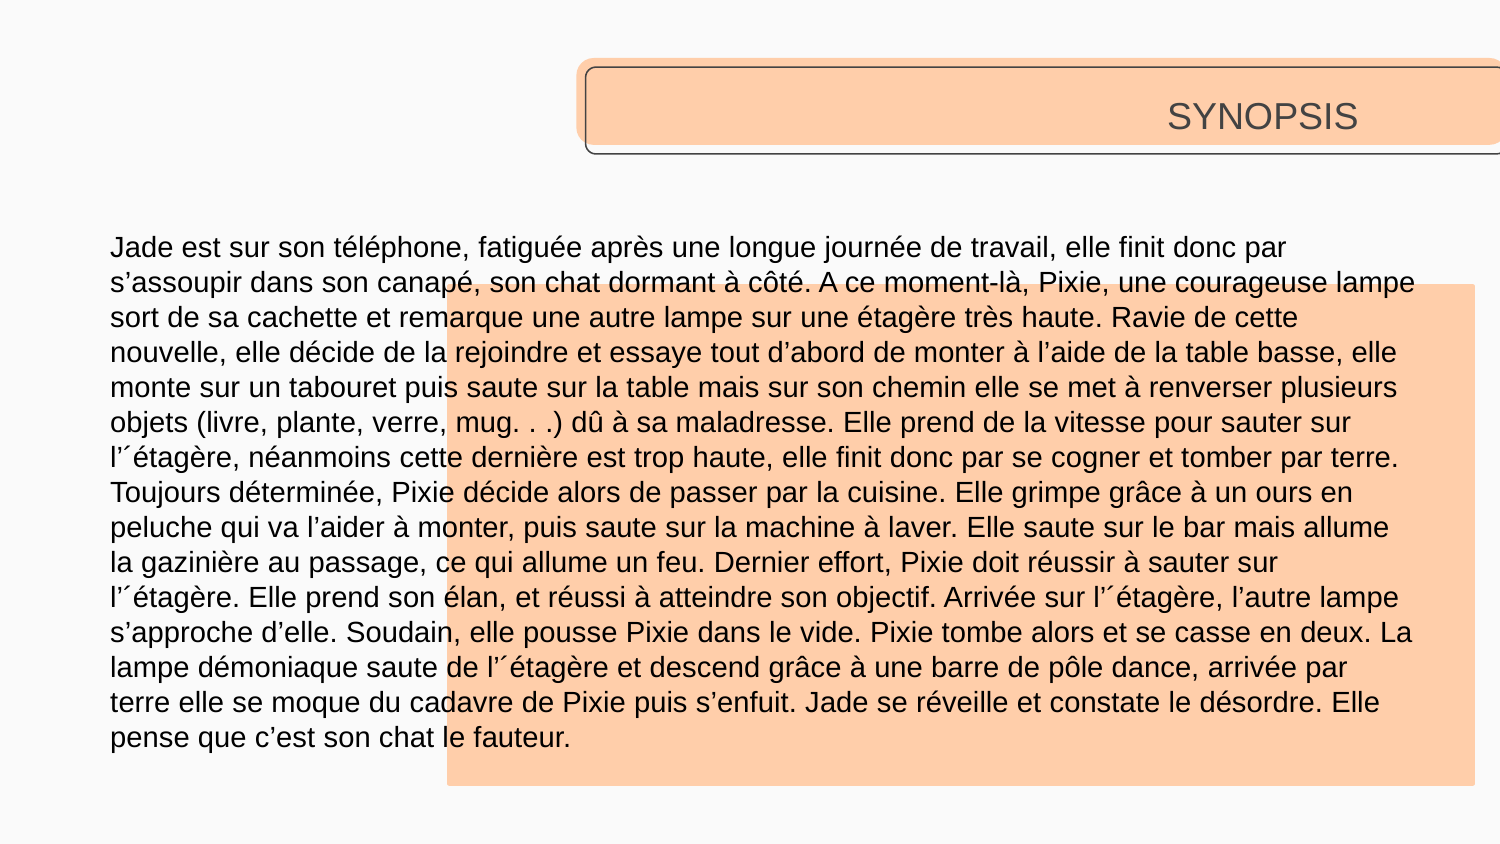

# SYNOPSIS
Jade est sur son téléphone, fatiguée après une longue journée de travail, elle finit donc par s’assoupir dans son canapé, son chat dormant à côté. A ce moment-là, Pixie, une courageuse lampe sort de sa cachette et remarque une autre lampe sur une étagère très haute. Ravie de cette nouvelle, elle décide de la rejoindre et essaye tout d’abord de monter à l’aide de la table basse, elle monte sur un tabouret puis saute sur la table mais sur son chemin elle se met à renverser plusieurs objets (livre, plante, verre, mug. . .) dû à sa maladresse. Elle prend de la vitesse pour sauter sur l’´étagère, néanmoins cette dernière est trop haute, elle finit donc par se cogner et tomber par terre. Toujours déterminée, Pixie décide alors de passer par la cuisine. Elle grimpe grâce à un ours en peluche qui va l’aider à monter, puis saute sur la machine à laver. Elle saute sur le bar mais allume la gazinière au passage, ce qui allume un feu. Dernier effort, Pixie doit réussir à sauter sur l’´étagère. Elle prend son élan, et réussi à atteindre son objectif. Arrivée sur l’´étagère, l’autre lampe s’approche d’elle. Soudain, elle pousse Pixie dans le vide. Pixie tombe alors et se casse en deux. La lampe démoniaque saute de l’´étagère et descend grâce à une barre de pôle dance, arrivée par terre elle se moque du cadavre de Pixie puis s’enfuit. Jade se réveille et constate le désordre. Elle pense que c’est son chat le fauteur.